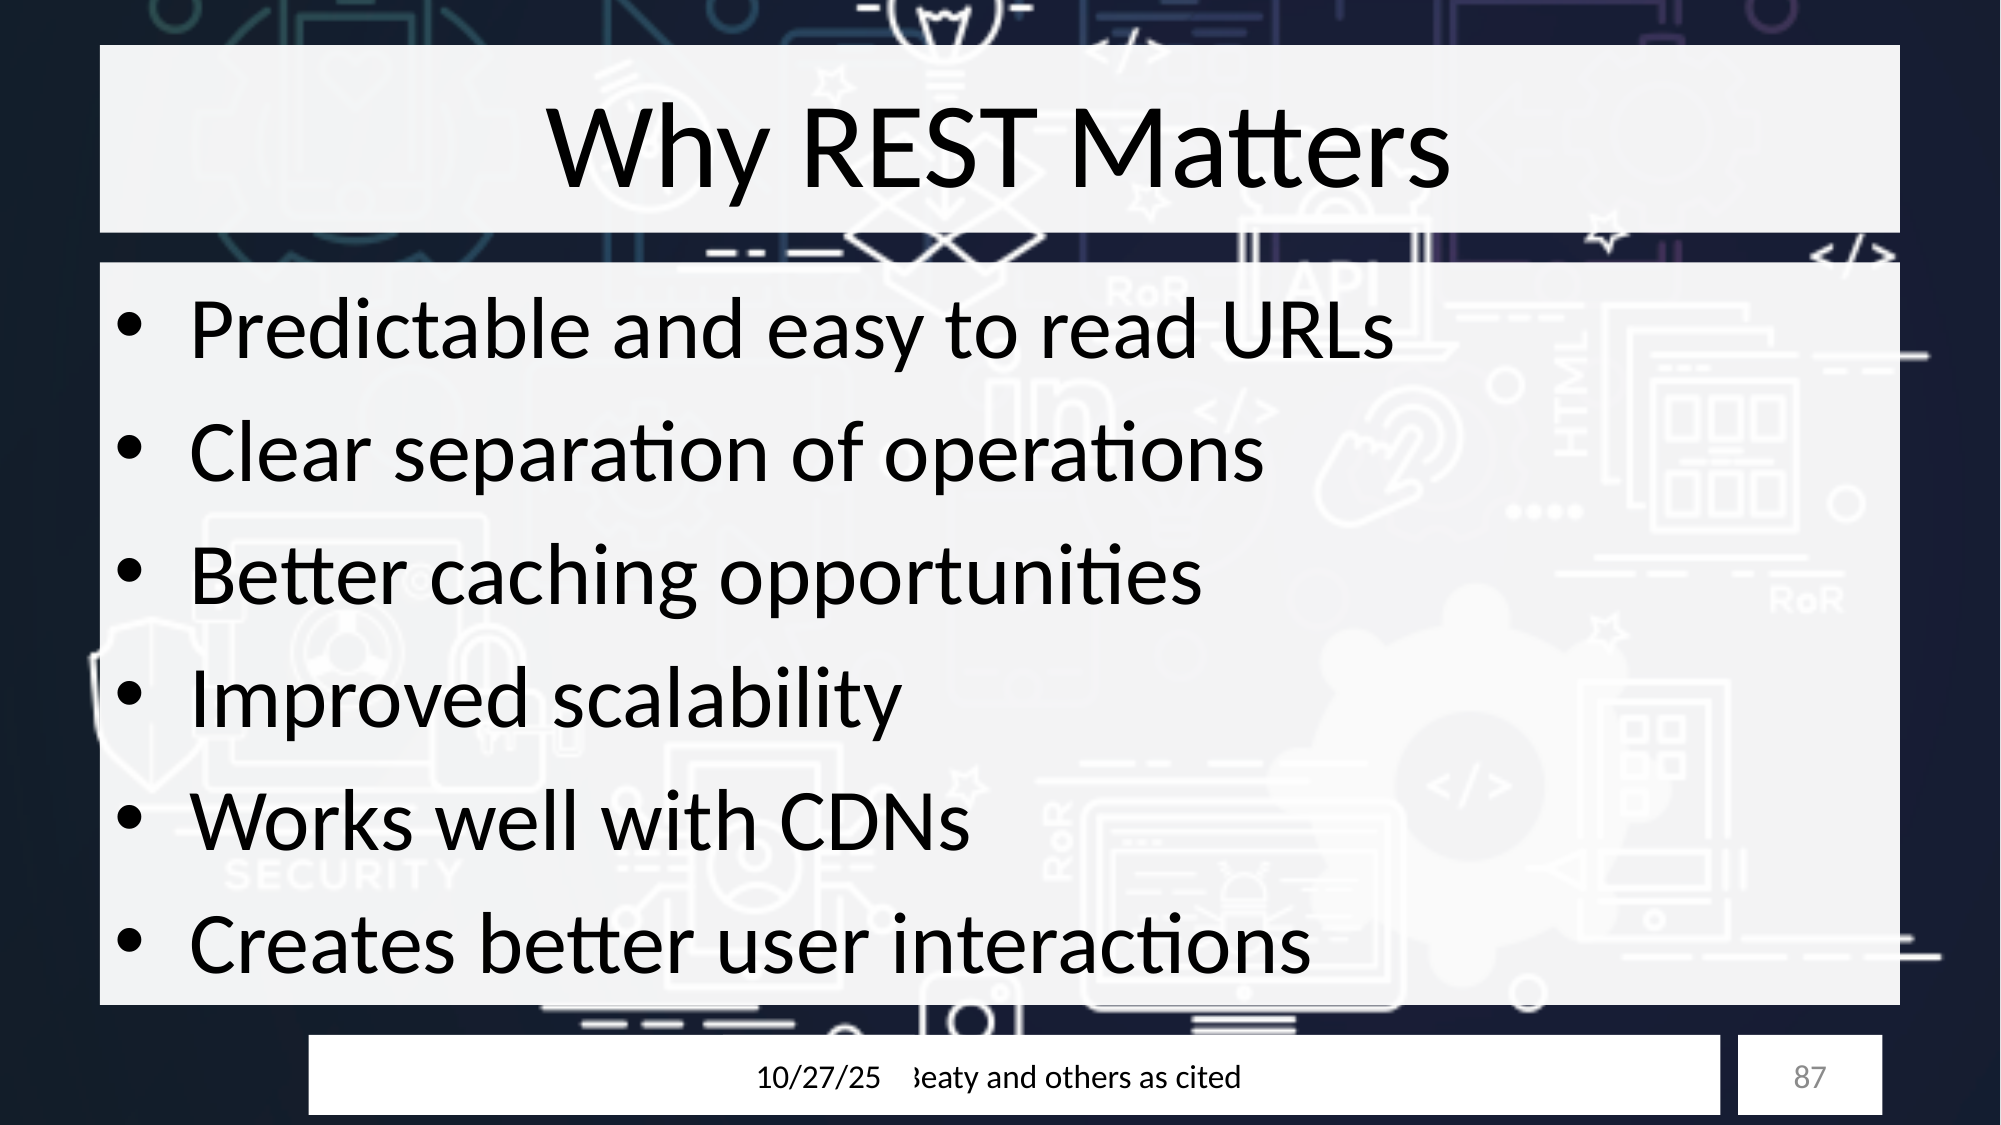

# Why REST Matters
Predictable and easy to read URLs
Clear separation of operations
Better caching opportunities
Improved scalability
Works well with CDNs
Creates better user interactions

© Steve Beaty and others as cited
87
10/27/25